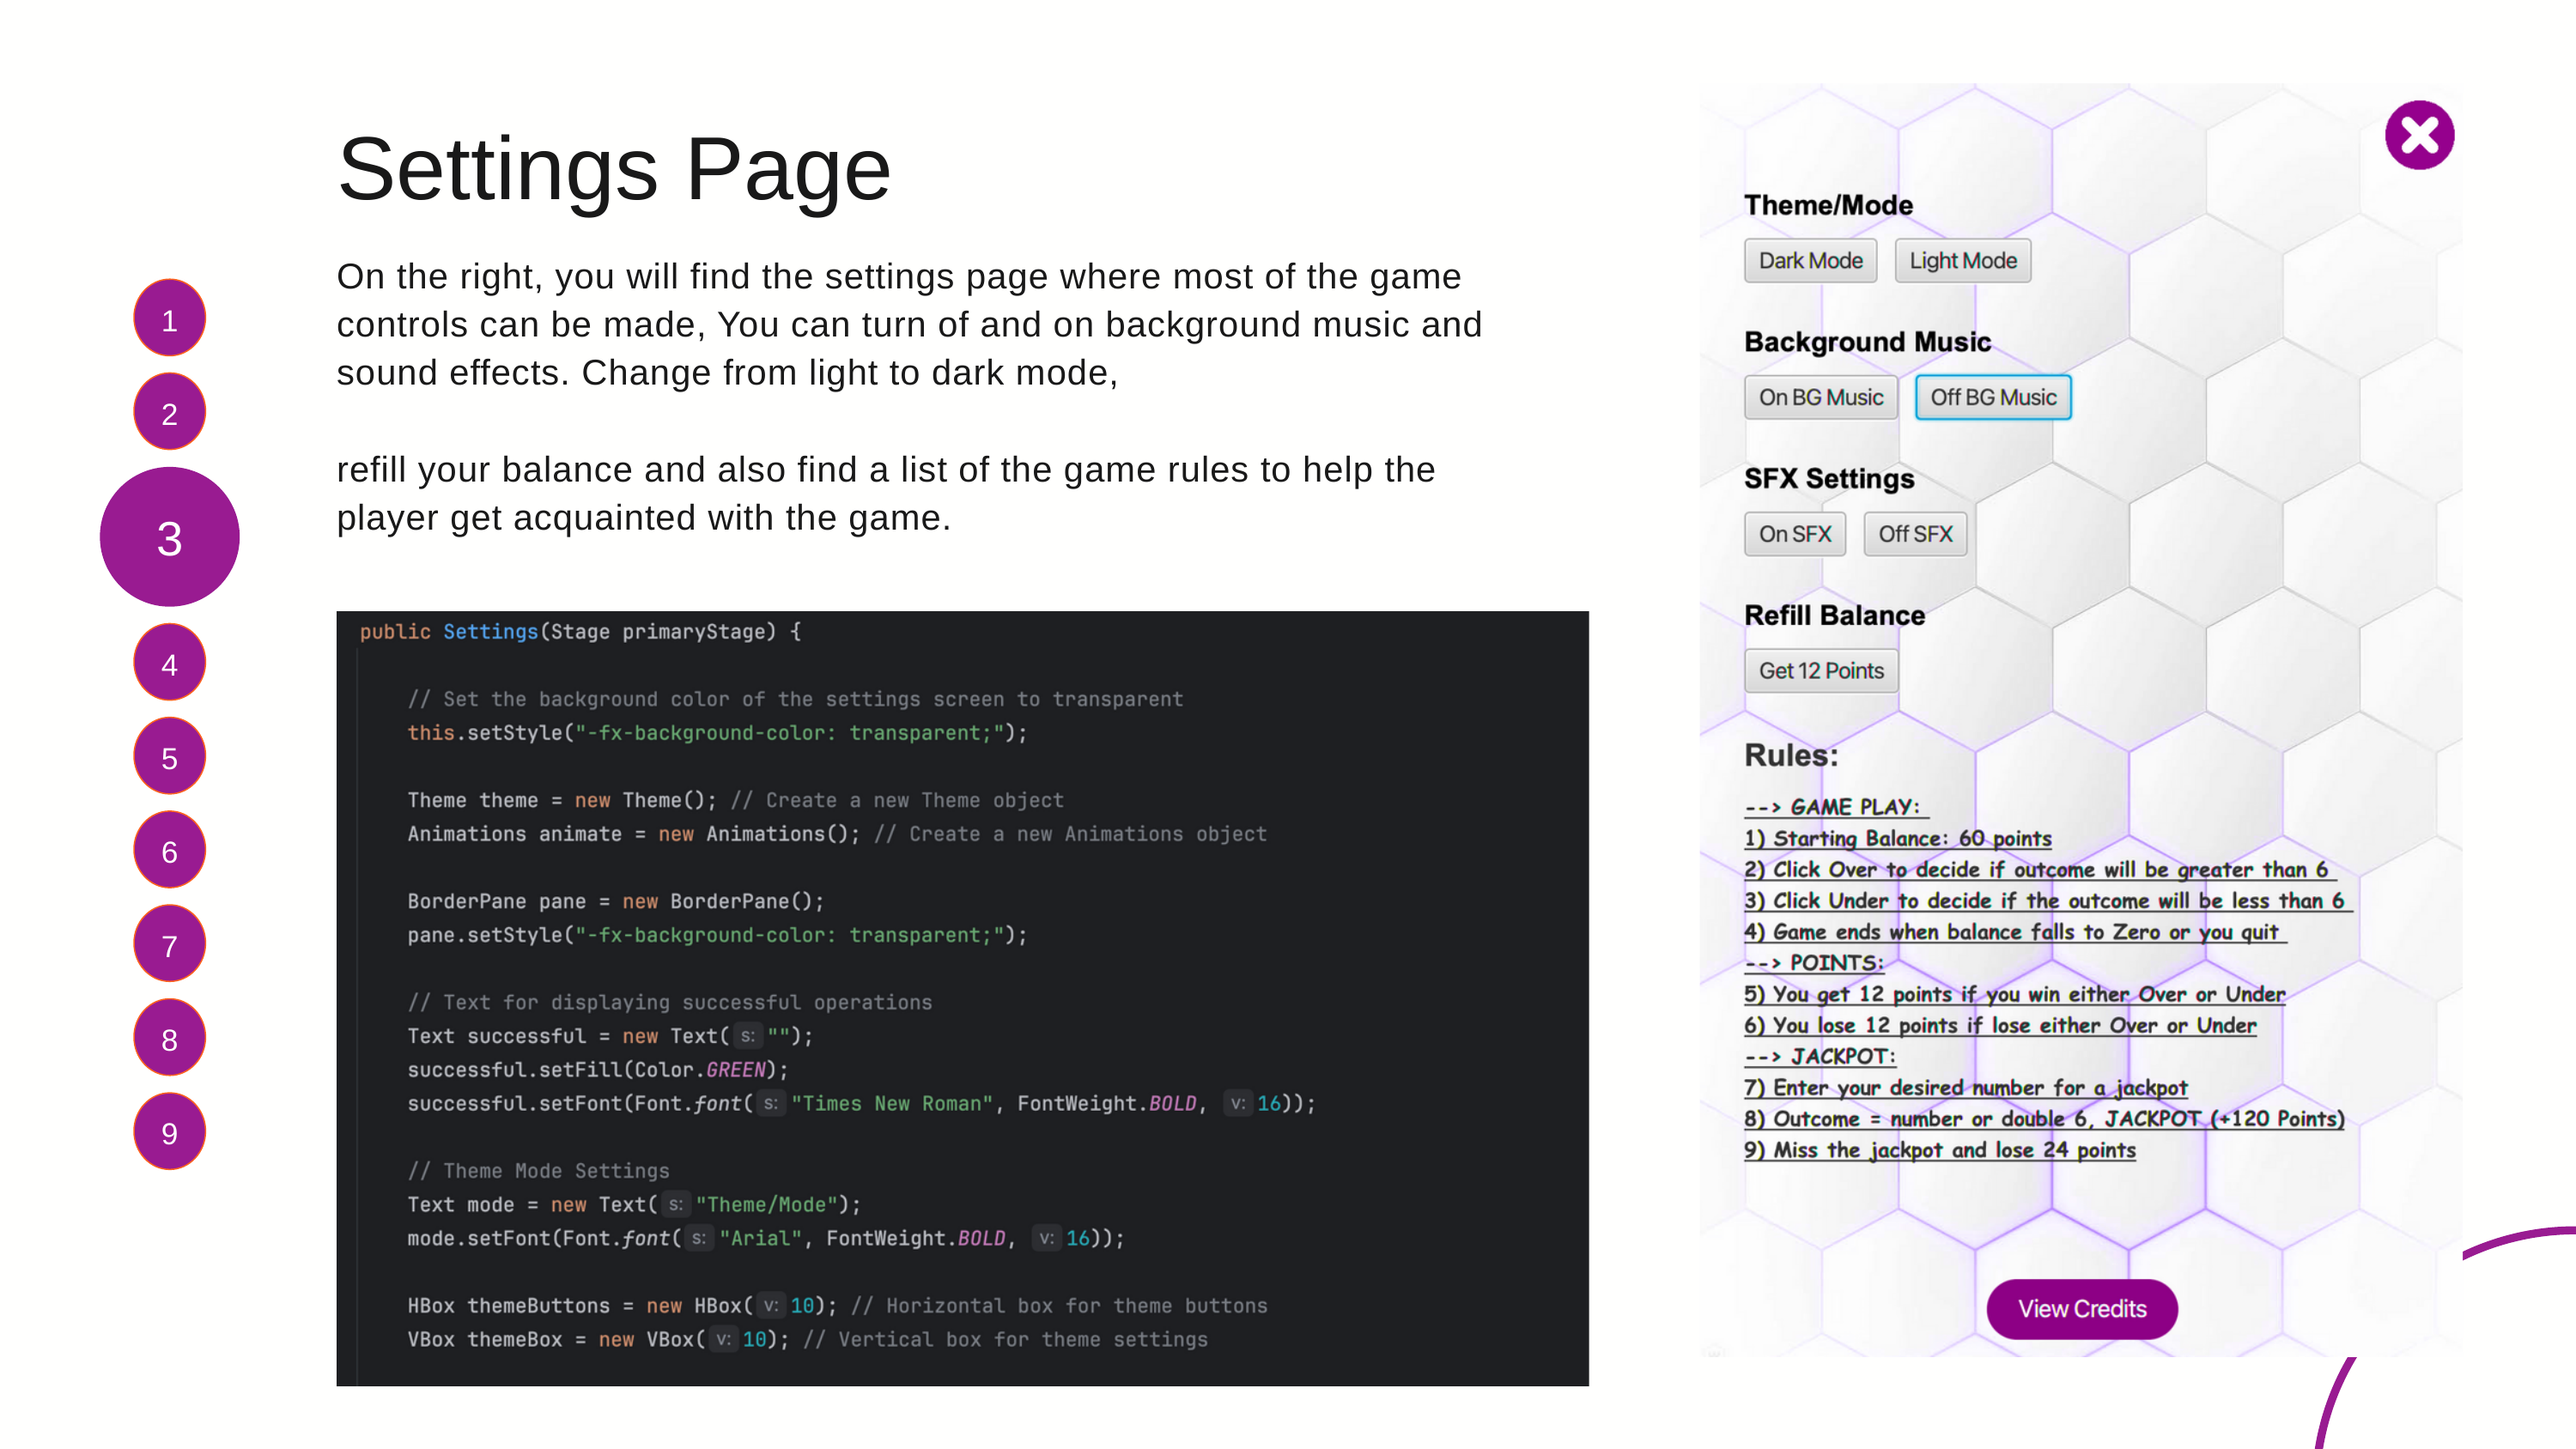

Settings Page
On the right, you will find the settings page where most of the game controls can be made, You can turn of and on background music and sound effects. Change from light to dark mode,

refill your balance and also find a list of the game rules to help the player get acquainted with the game.

1

2

3

4

5

6

7

8

9